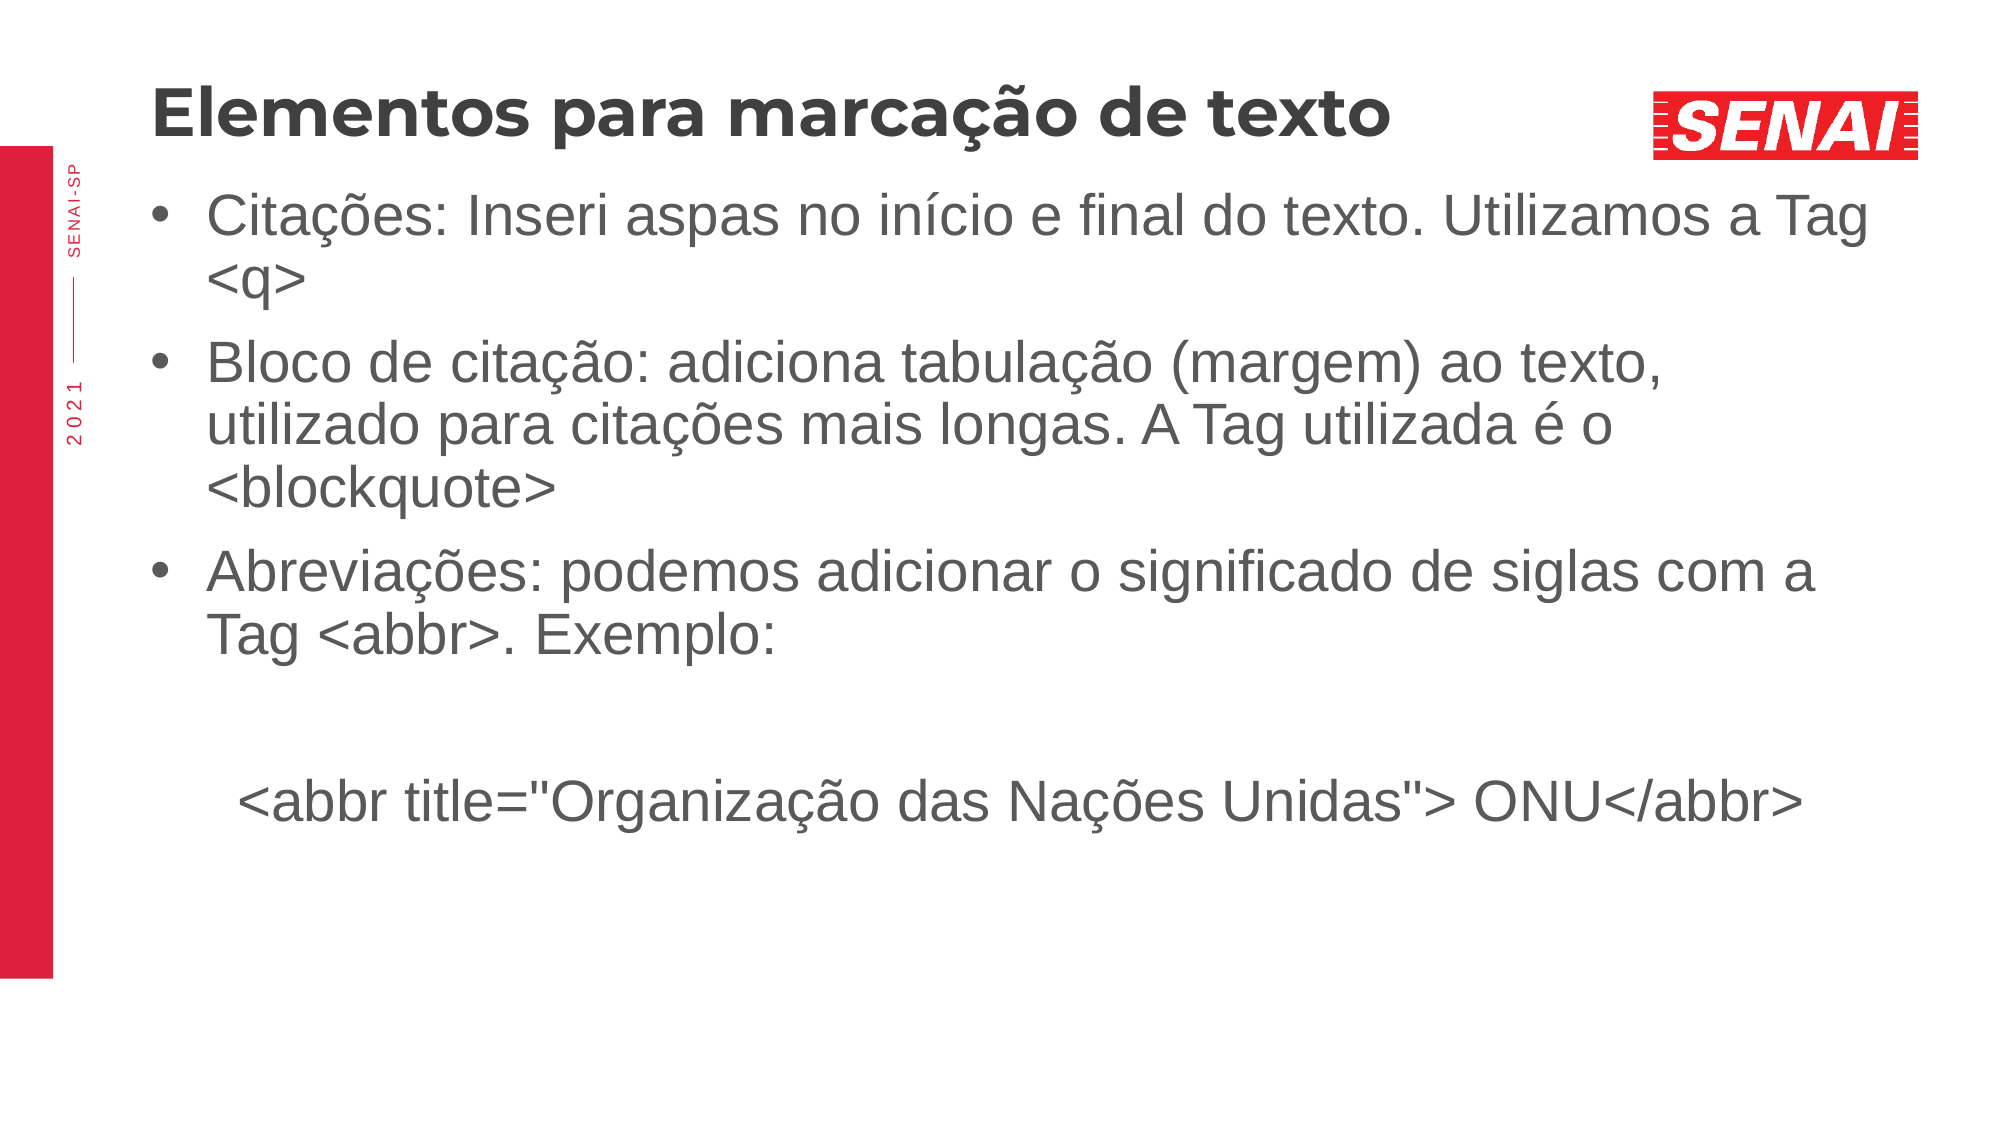

# Elementos para marcação de texto
Citações: Inseri aspas no início e final do texto. Utilizamos a Tag <q>
Bloco de citação: adiciona tabulação (margem) ao texto, utilizado para citações mais longas. A Tag utilizada é o <blockquote>
Abreviações: podemos adicionar o significado de siglas com a Tag <abbr>. Exemplo:

<abbr title="Organização das Nações Unidas"> ONU</abbr>